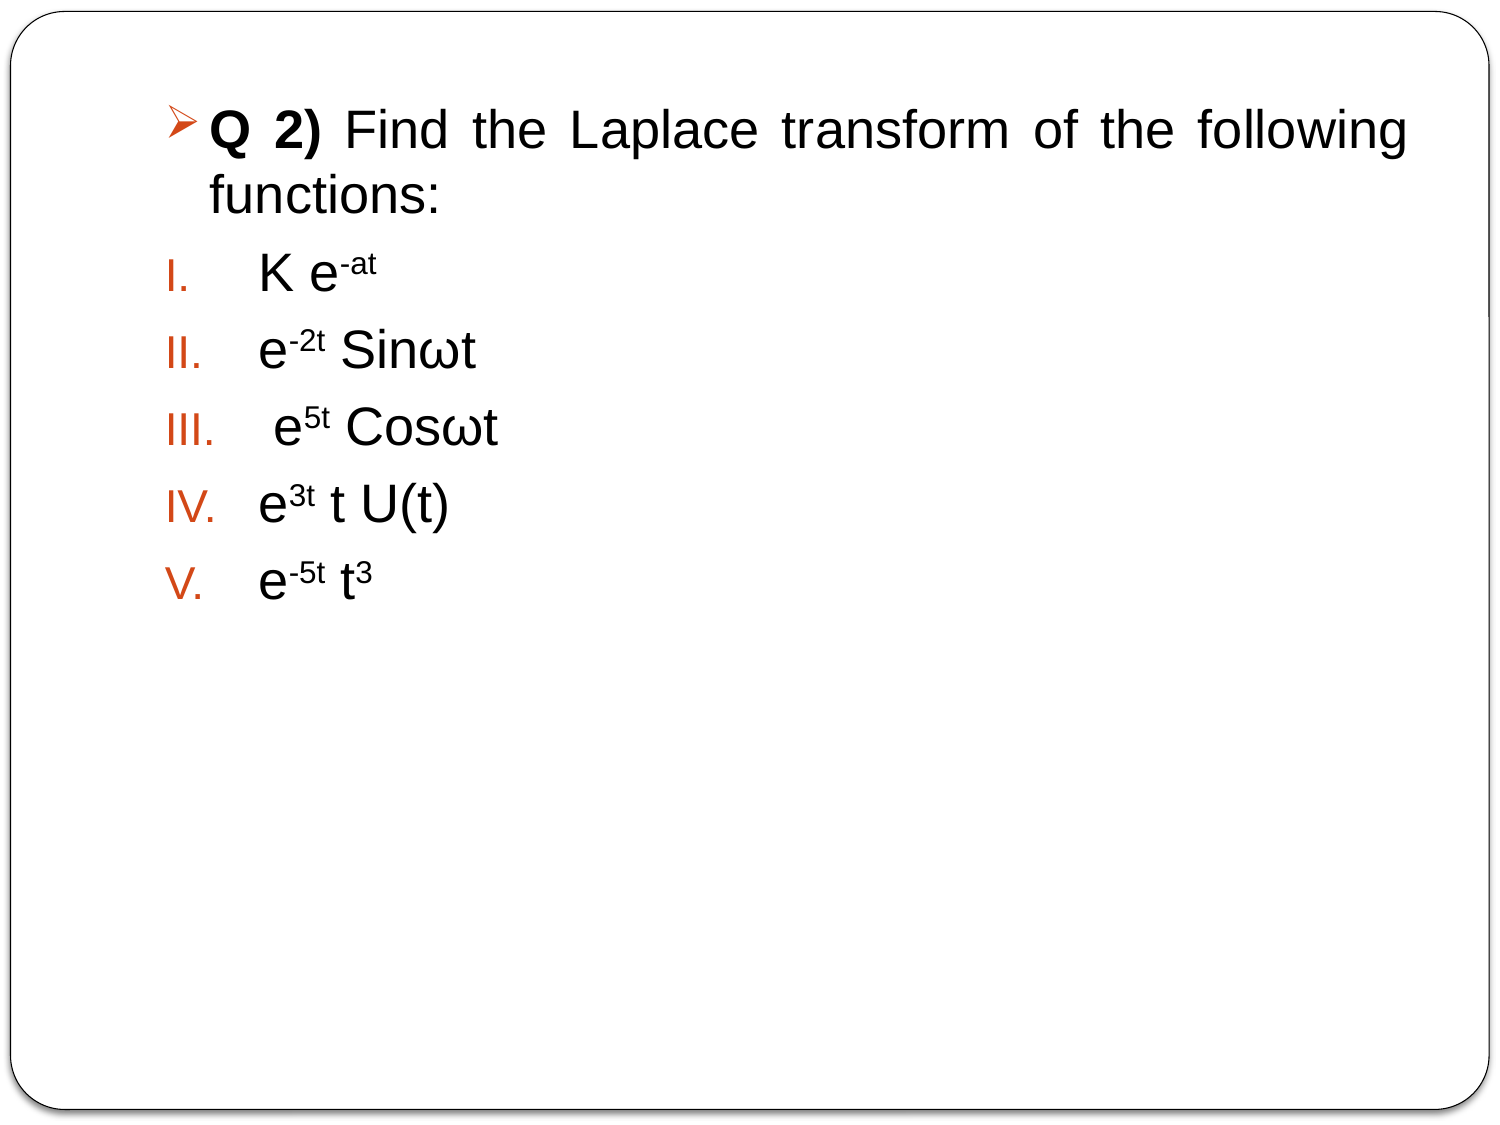

Q 2) Find the Laplace transform of the following functions:
K e-at
e-2t Sinωt
 e5t Cosωt
e3t t U(t)
e-5t t3